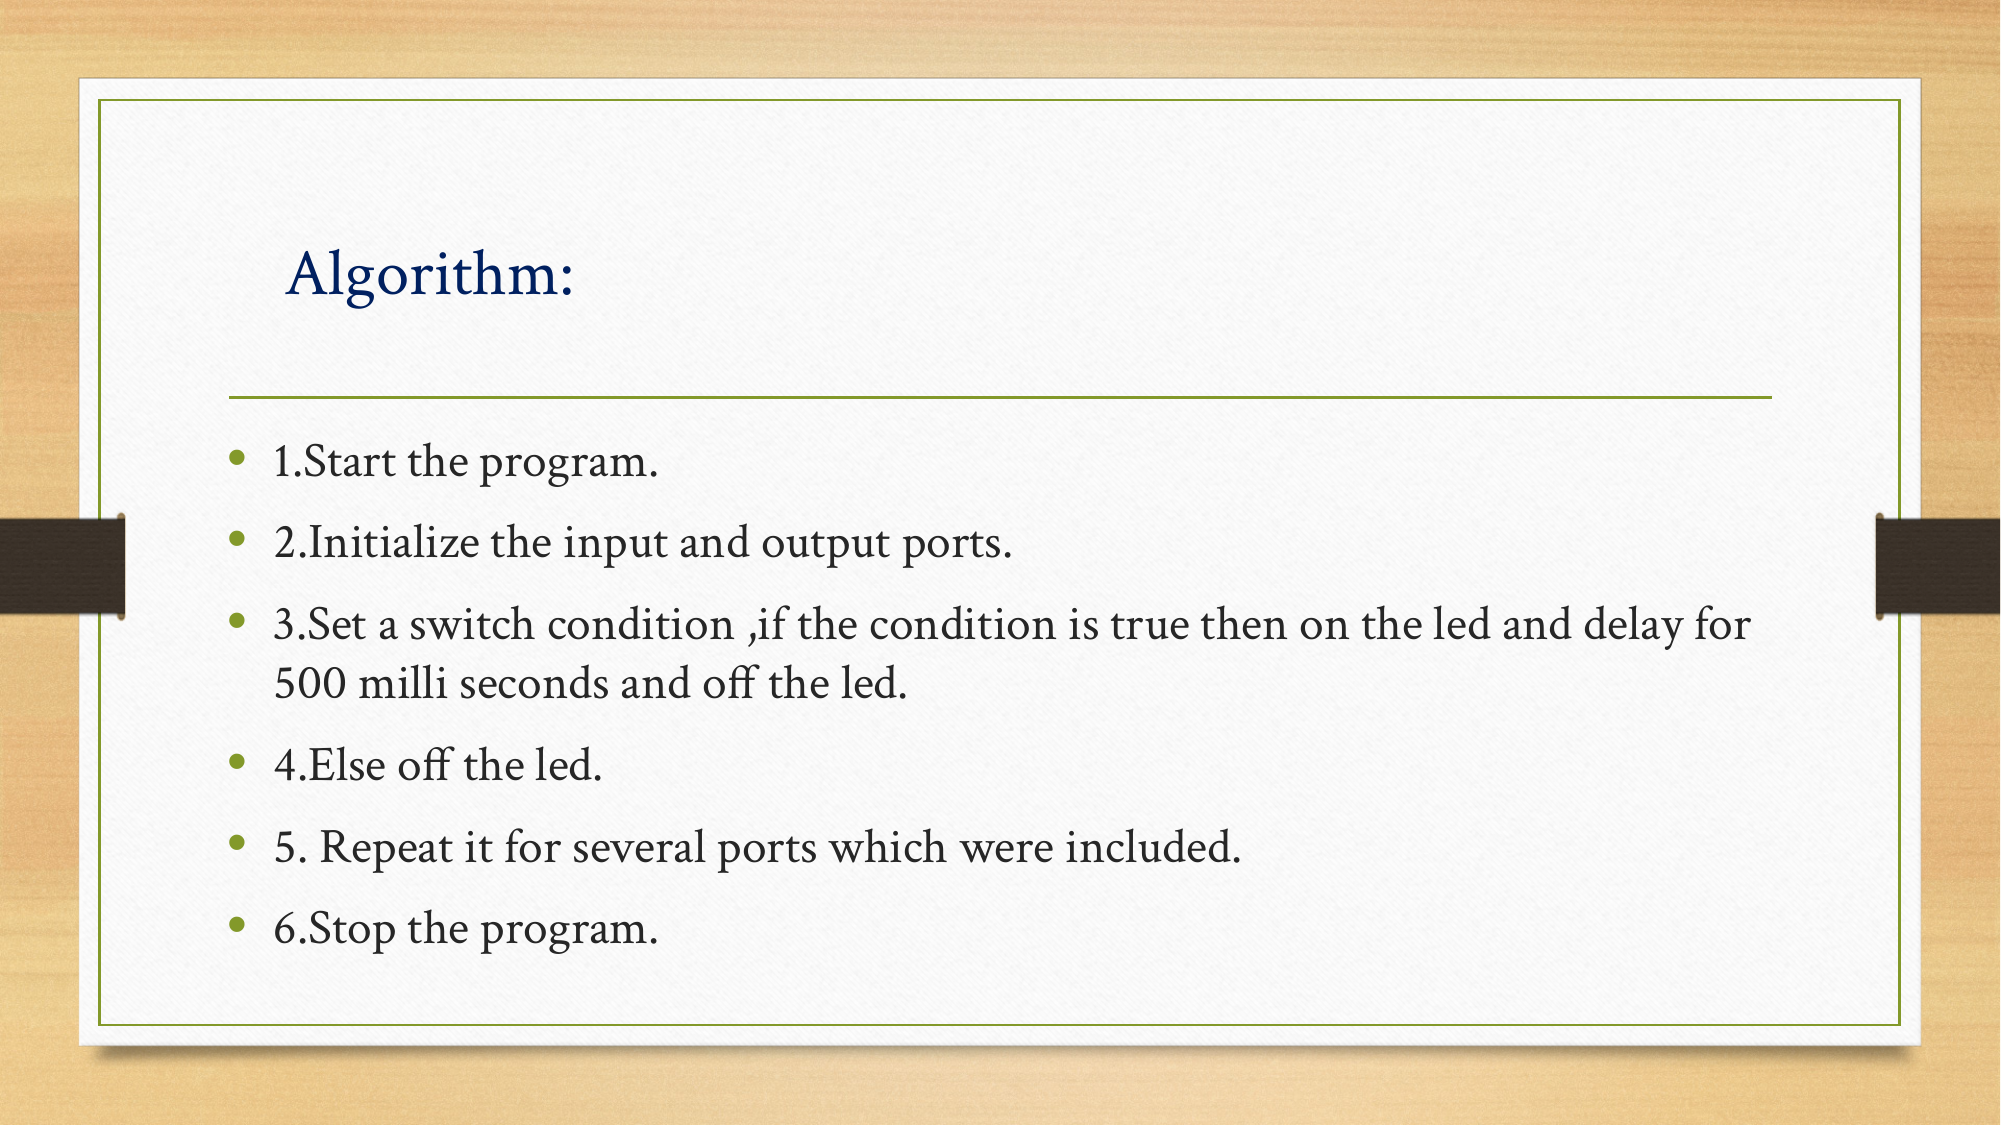

# Algorithm:
1.Start the program.
2.Initialize the input and output ports.
3.Set a switch condition ,if the condition is true then on the led and delay for 500 milli seconds and off the led.
4.Else off the led.
5. Repeat it for several ports which were included.
6.Stop the program.